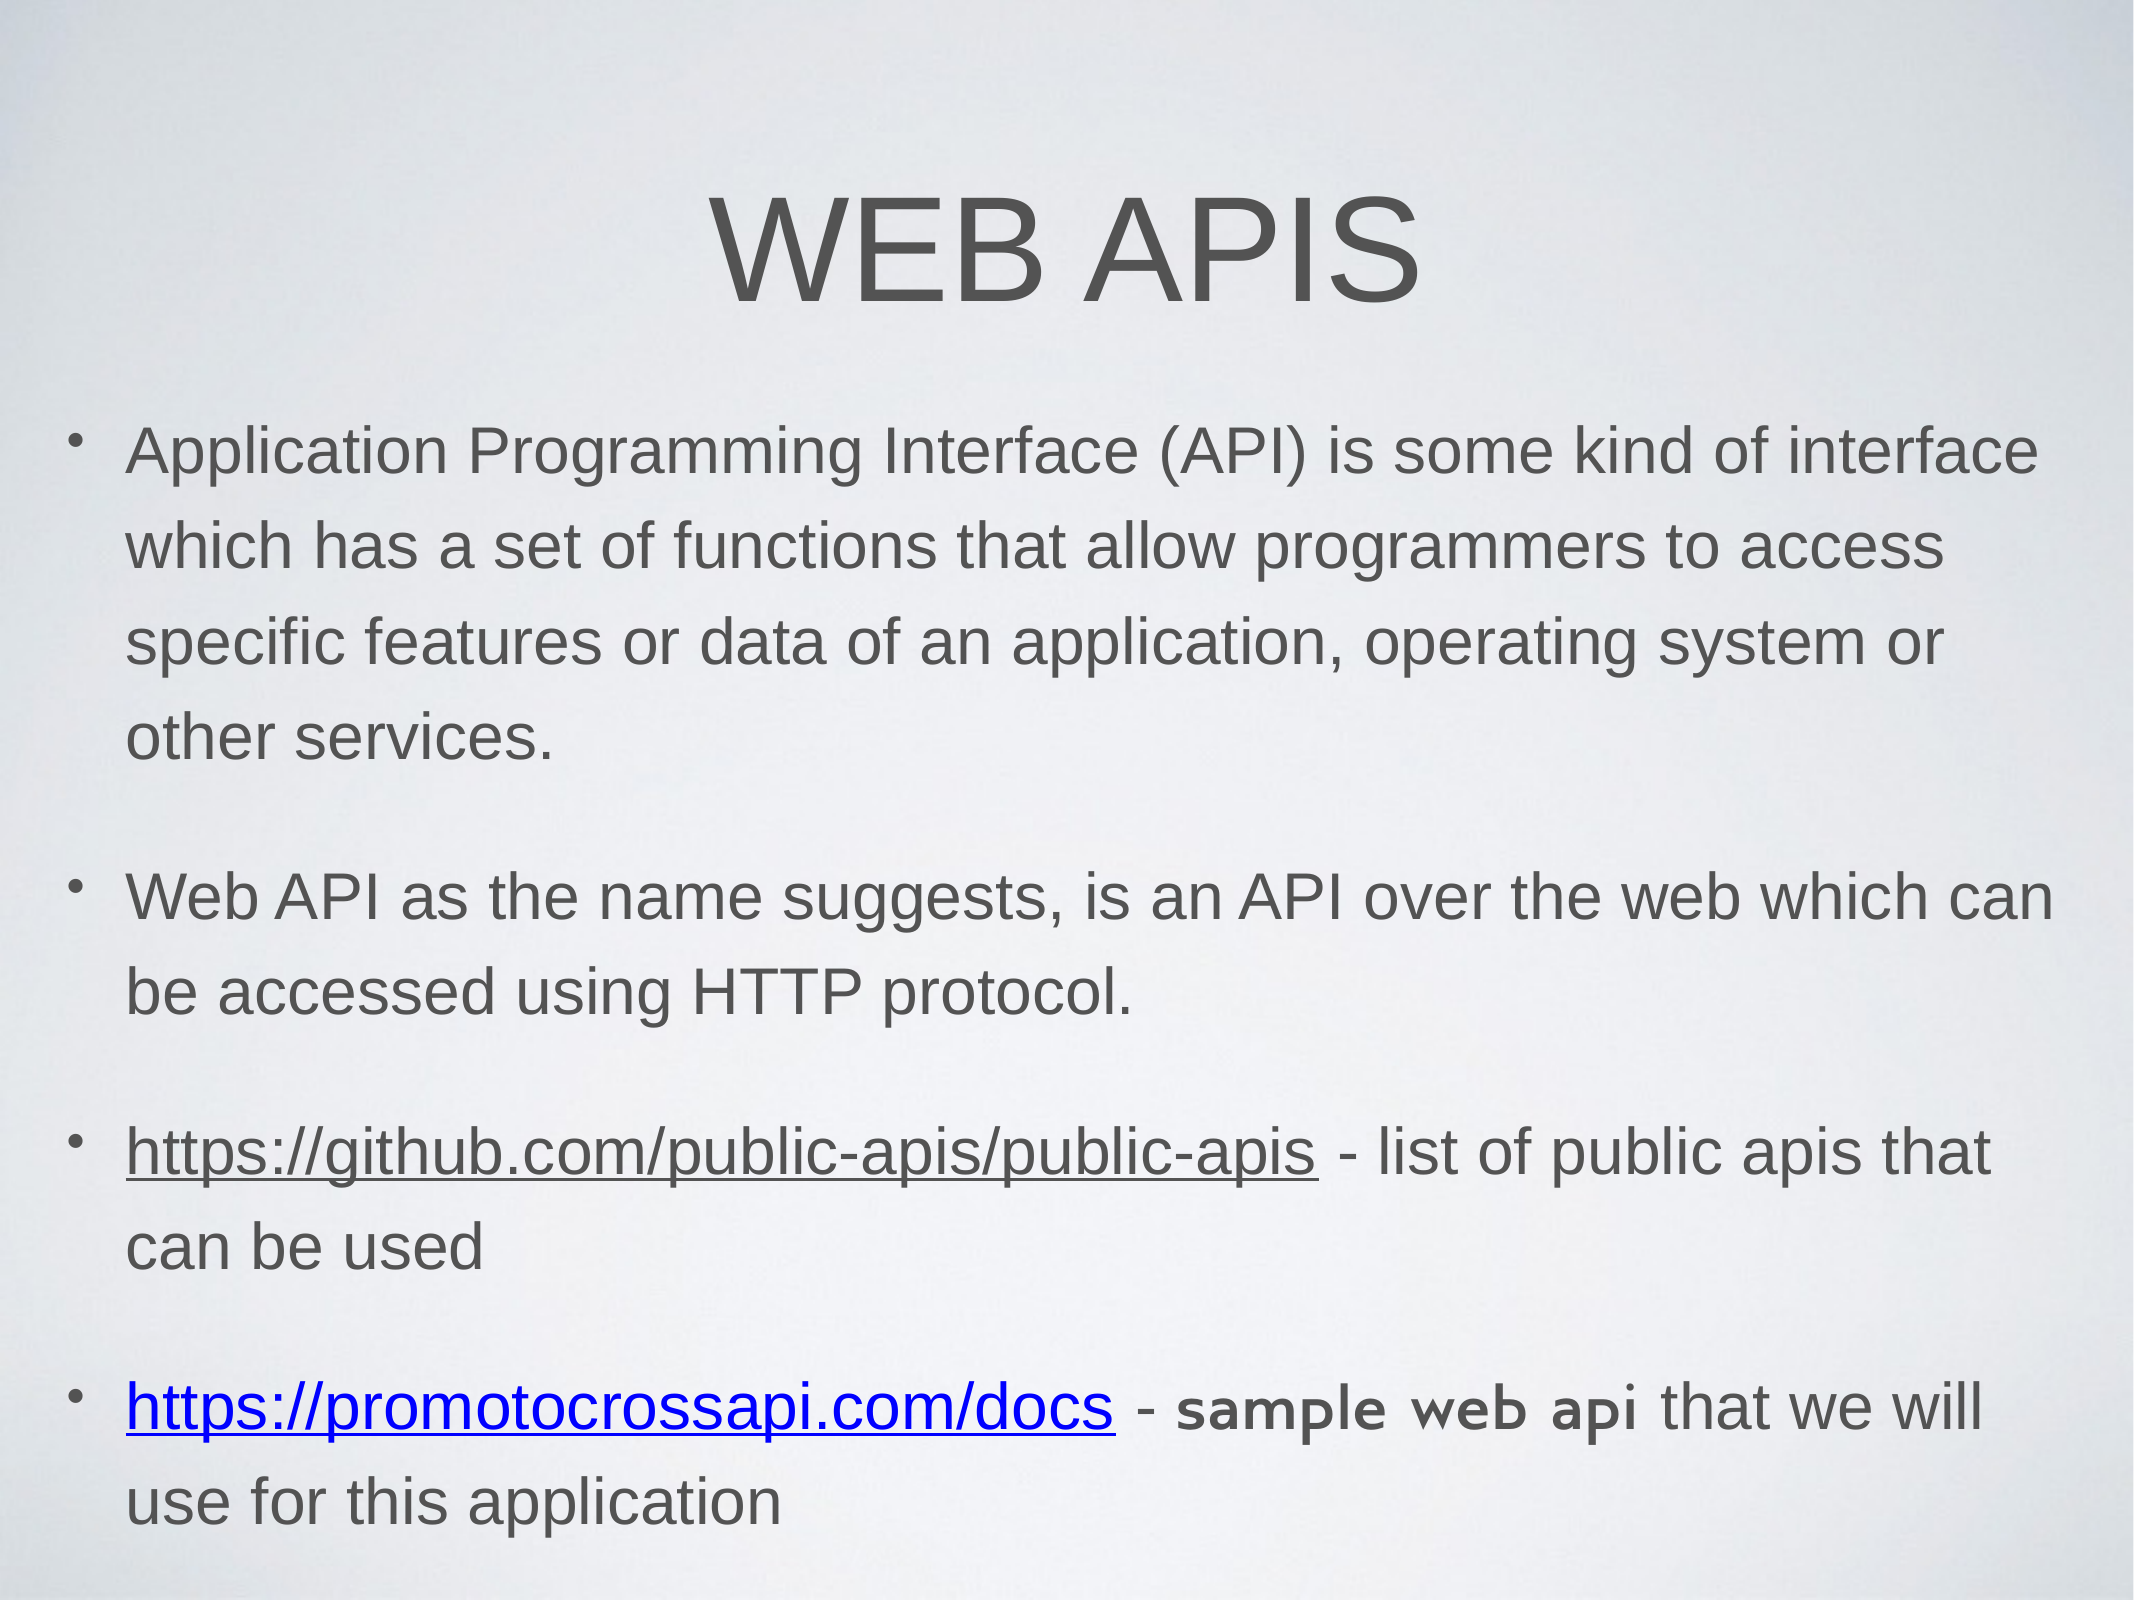

# Web apis
Application Programming Interface (API) is some kind of interface which has a set of functions that allow programmers to access specific features or data of an application, operating system or other services.
Web API as the name suggests, is an API over the web which can be accessed using HTTP protocol.
https://github.com/public-apis/public-apis - list of public apis that can be used
https://promotocrossapi.com/docs - sample web api that we will use for this application